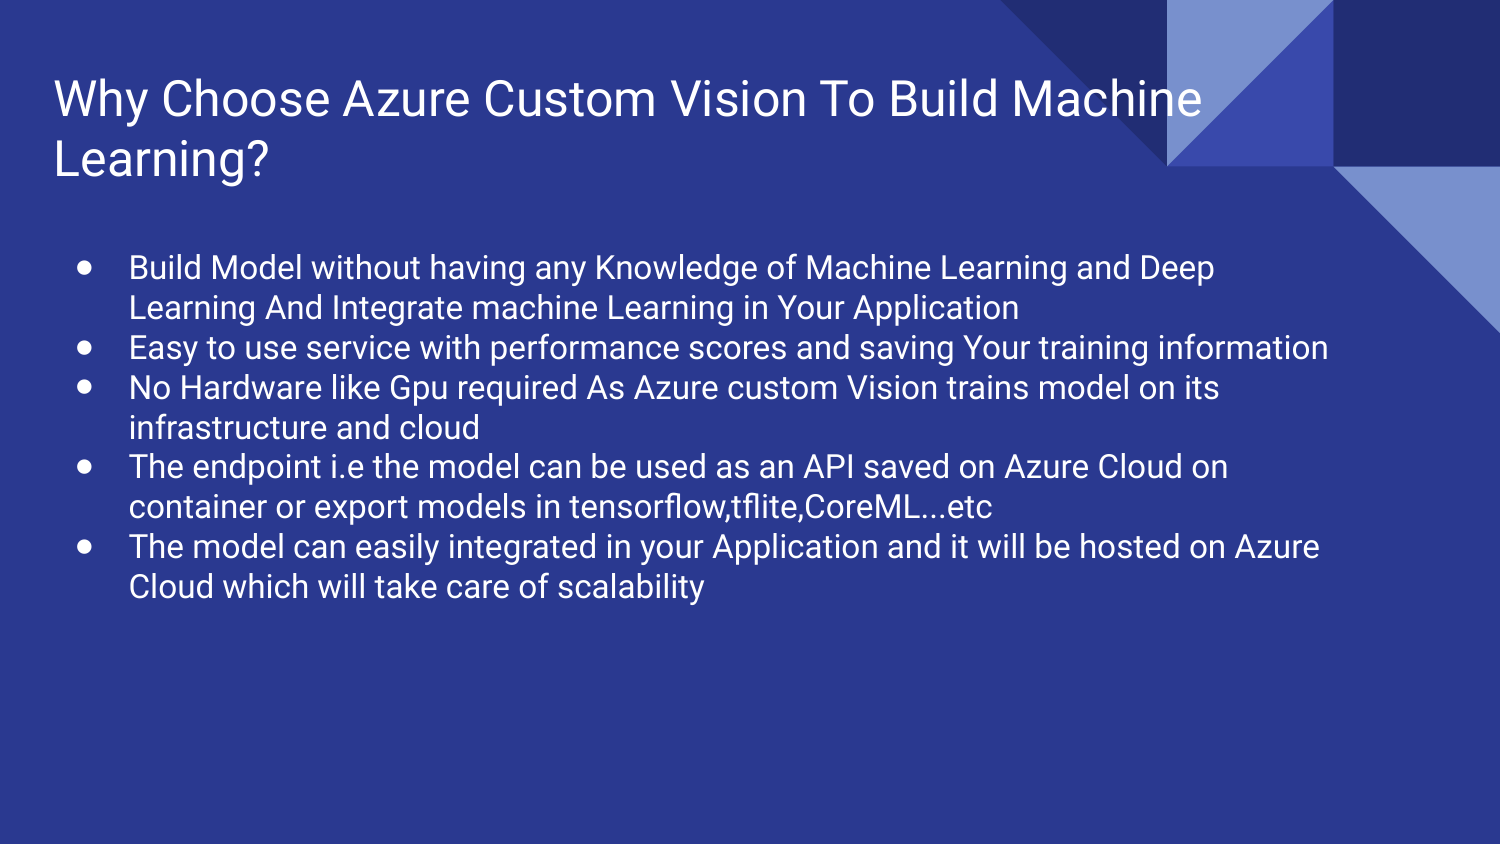

Why Choose Azure Custom Vision To Build Machine Learning?

Build Model without having any Knowledge of Machine Learning and Deep Learning And Integrate machine Learning in Your Application
Easy to use service with performance scores and saving Your training information
No Hardware like Gpu required As Azure custom Vision trains model on its infrastructure and cloud
The endpoint i.e the model can be used as an API saved on Azure Cloud on container or export models in tensorflow,tflite,CoreML...etc
The model can easily integrated in your Application and it will be hosted on Azure Cloud which will take care of scalability